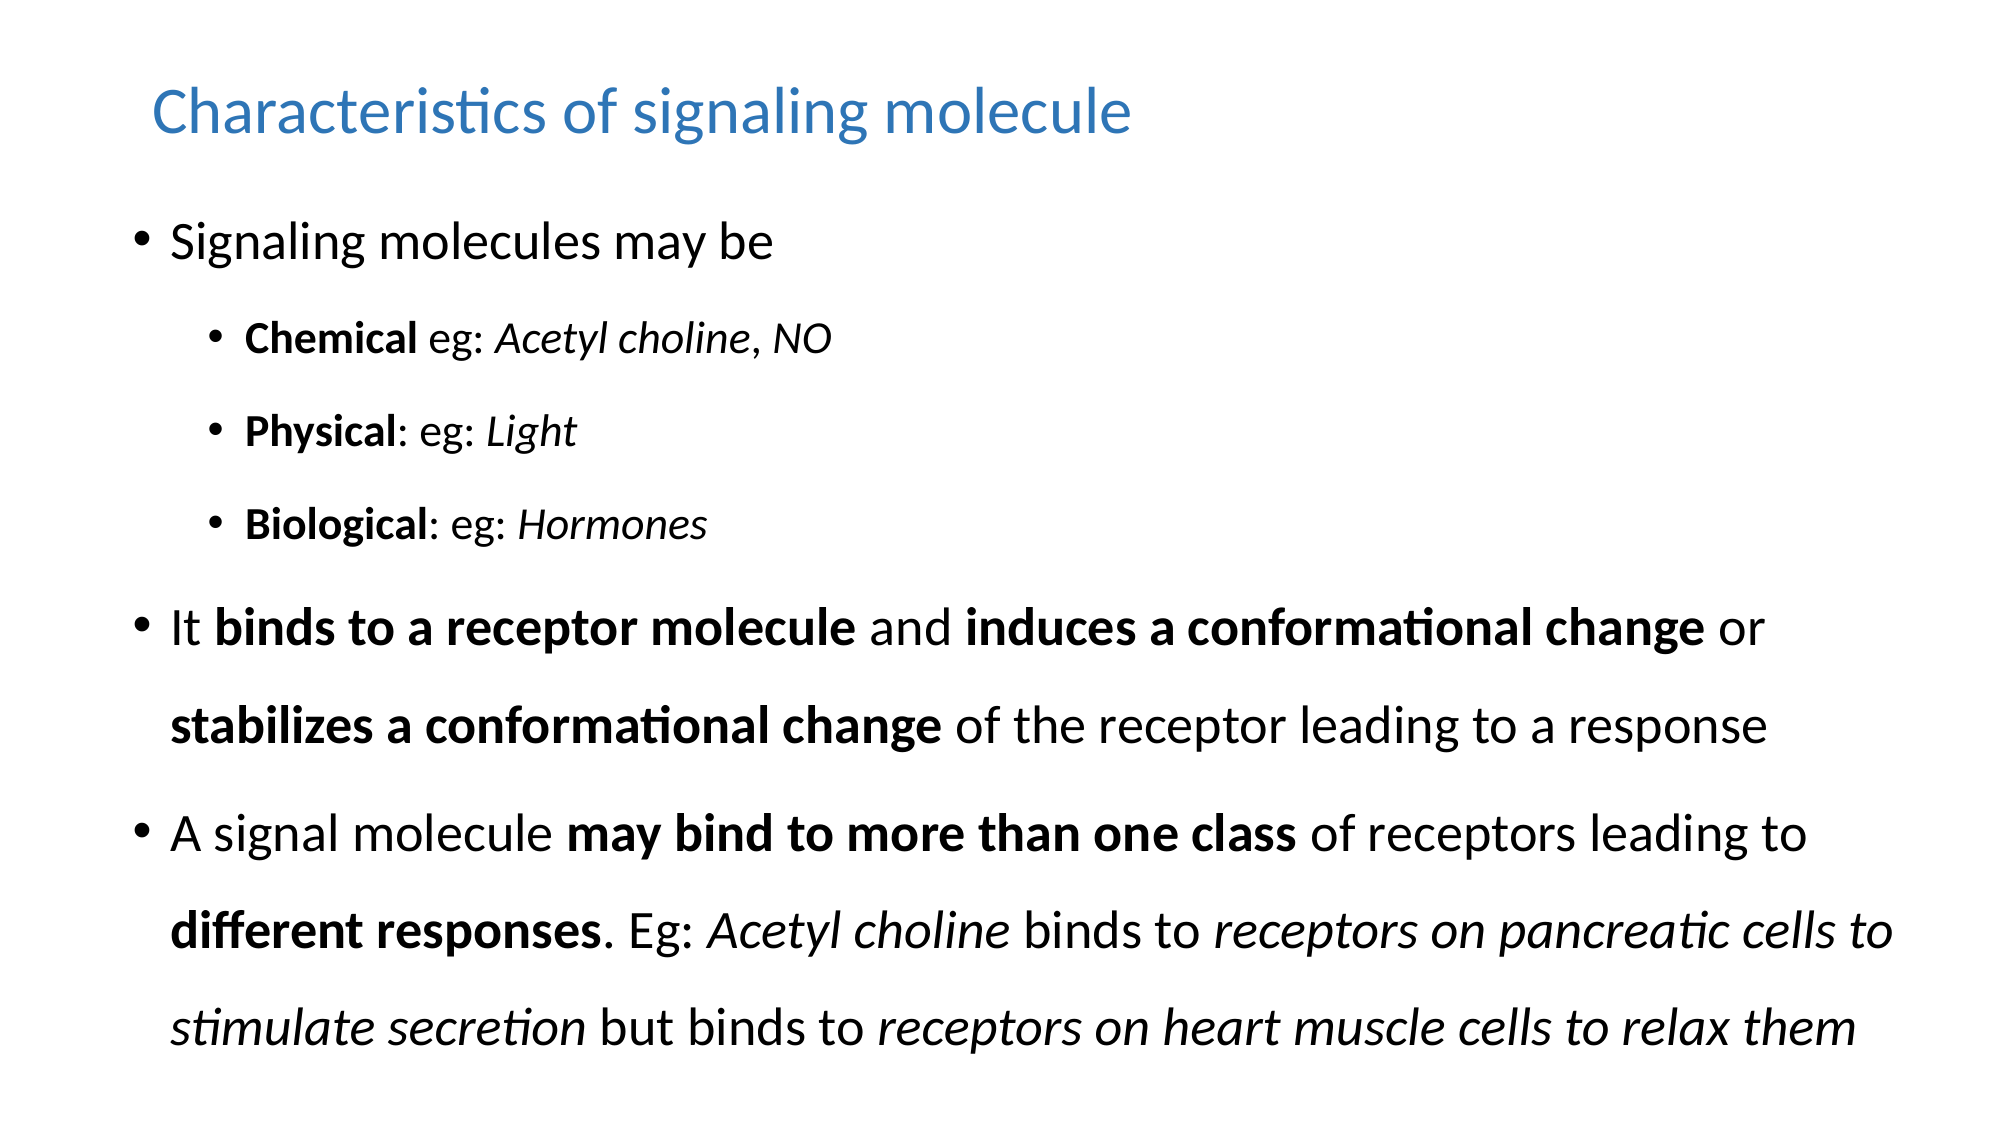

# Characteristics of signaling molecule
Signaling molecules may be
Chemical eg: Acetyl choline, NO
Physical: eg: Light
Biological: eg: Hormones
It binds to a receptor molecule and induces a conformational change or stabilizes a conformational change of the receptor leading to a response
A signal molecule may bind to more than one class of receptors leading to different responses. Eg: Acetyl choline binds to receptors on pancreatic cells to stimulate secretion but binds to receptors on heart muscle cells to relax them